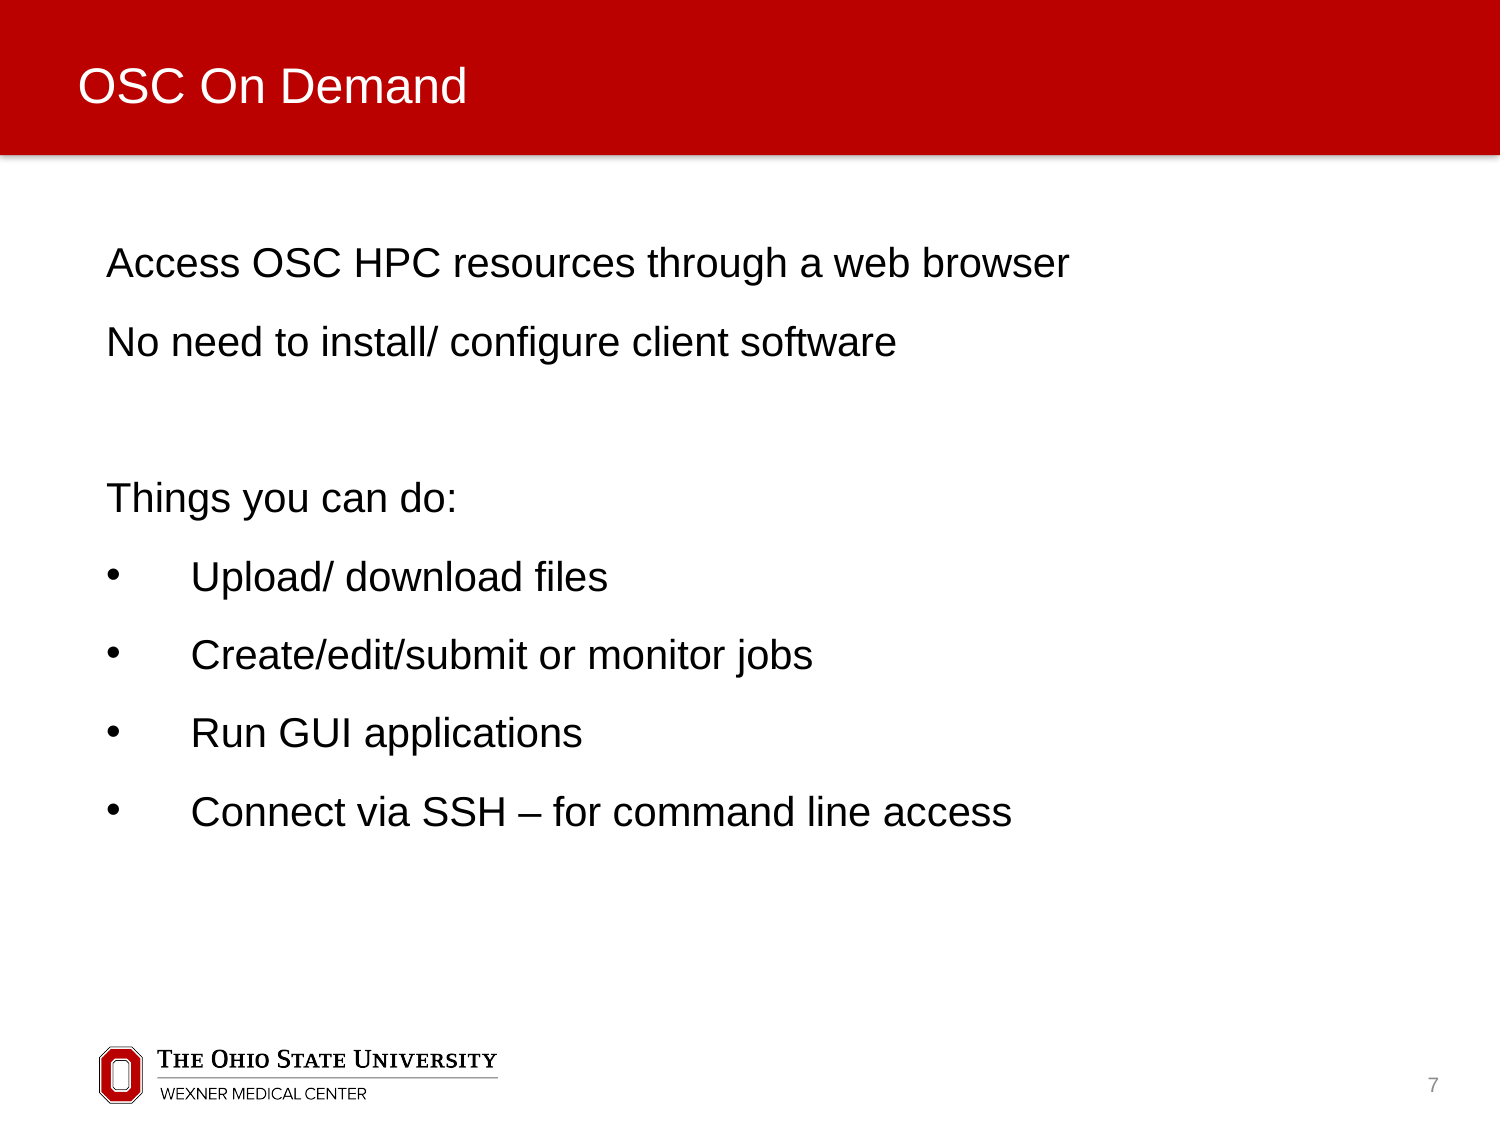

# OSC On Demand
Access OSC HPC resources through a web browser
No need to install/ configure client software

Things you can do:
Upload/ download files
Create/edit/submit or monitor jobs
Run GUI applications
Connect via SSH – for command line access

7
7